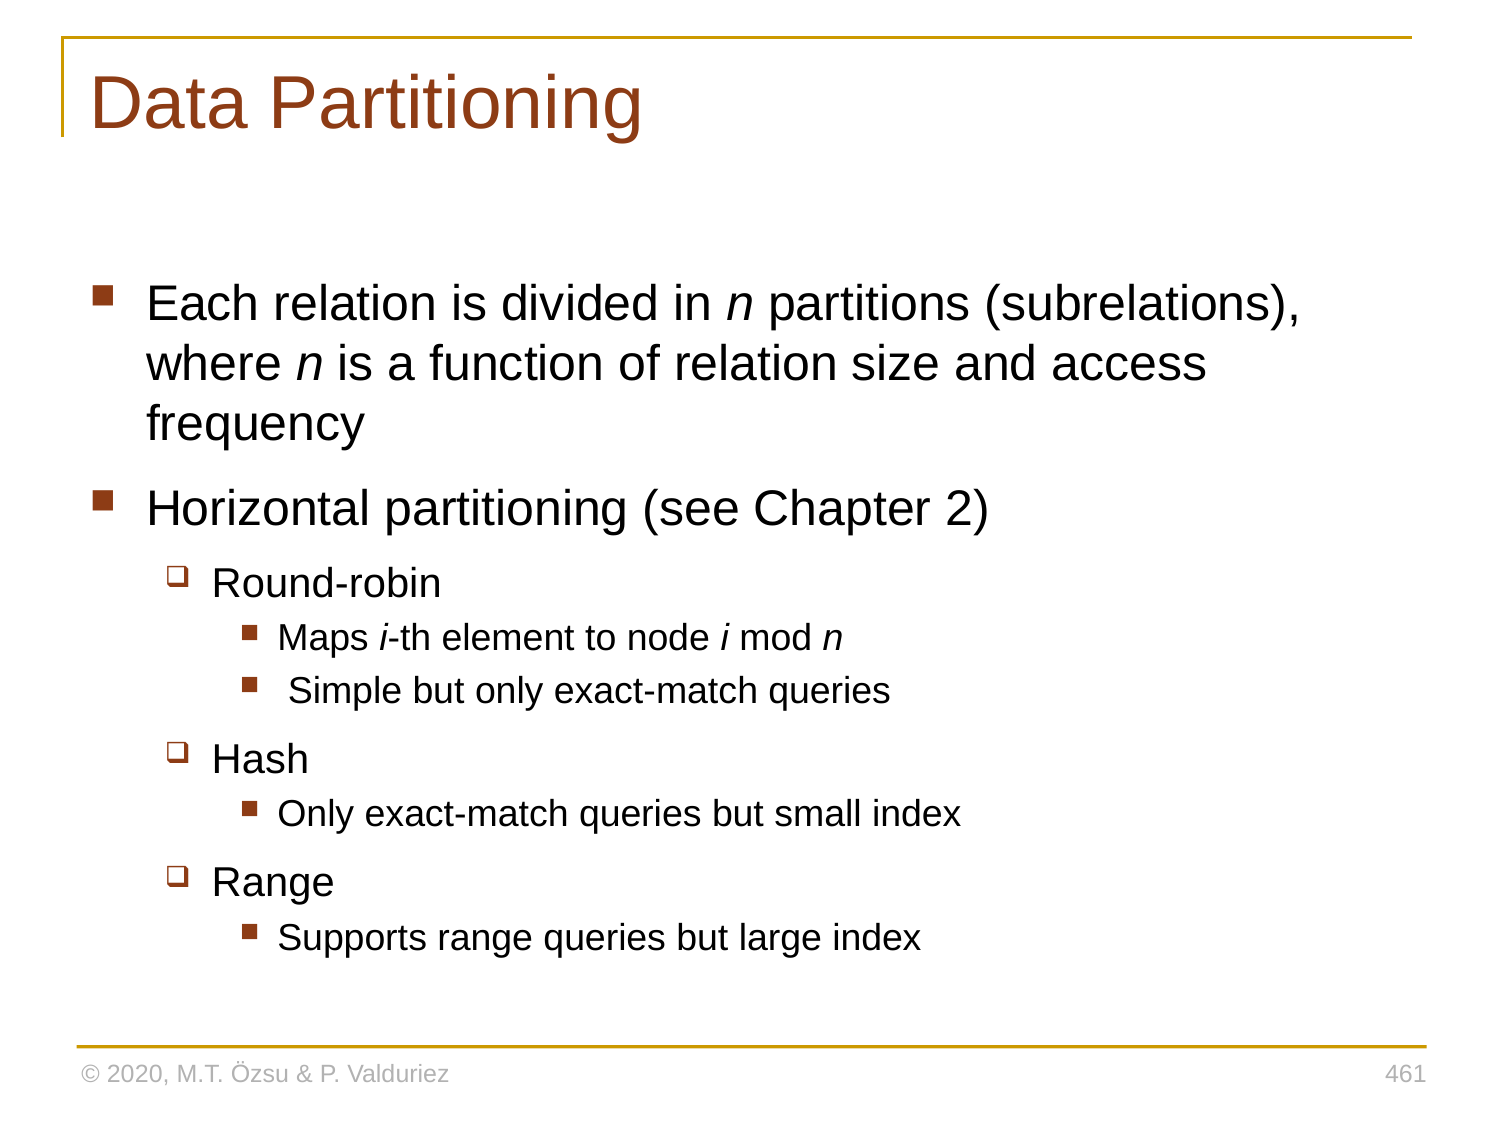

# Data Partitioning
Each relation is divided in n partitions (subrelations), where n is a function of relation size and access frequency
Horizontal partitioning (see Chapter 2)
Round-robin
Maps i-th element to node i mod n
 Simple but only exact-match queries
Hash
Only exact-match queries but small index
Range
Supports range queries but large index
© 2020, M.T. Özsu & P. Valduriez
461